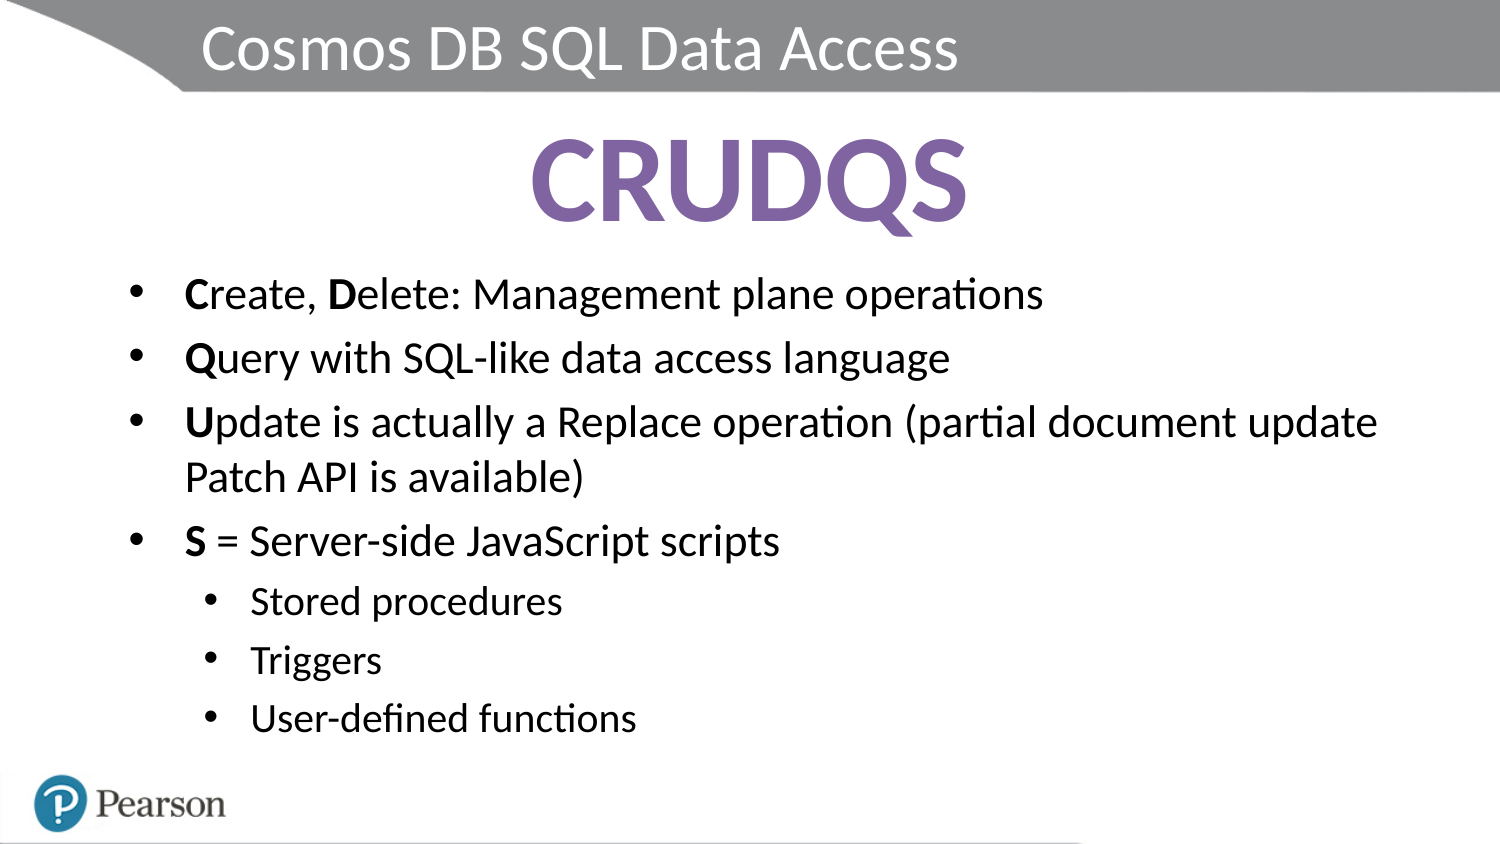

# Cosmos DB SQL Data Access
CRUDQS
Create, Delete: Management plane operations
Query with SQL-like data access language
Update is actually a Replace operation (partial document update Patch API is available)
S = Server-side JavaScript scripts
Stored procedures
Triggers
User-defined functions